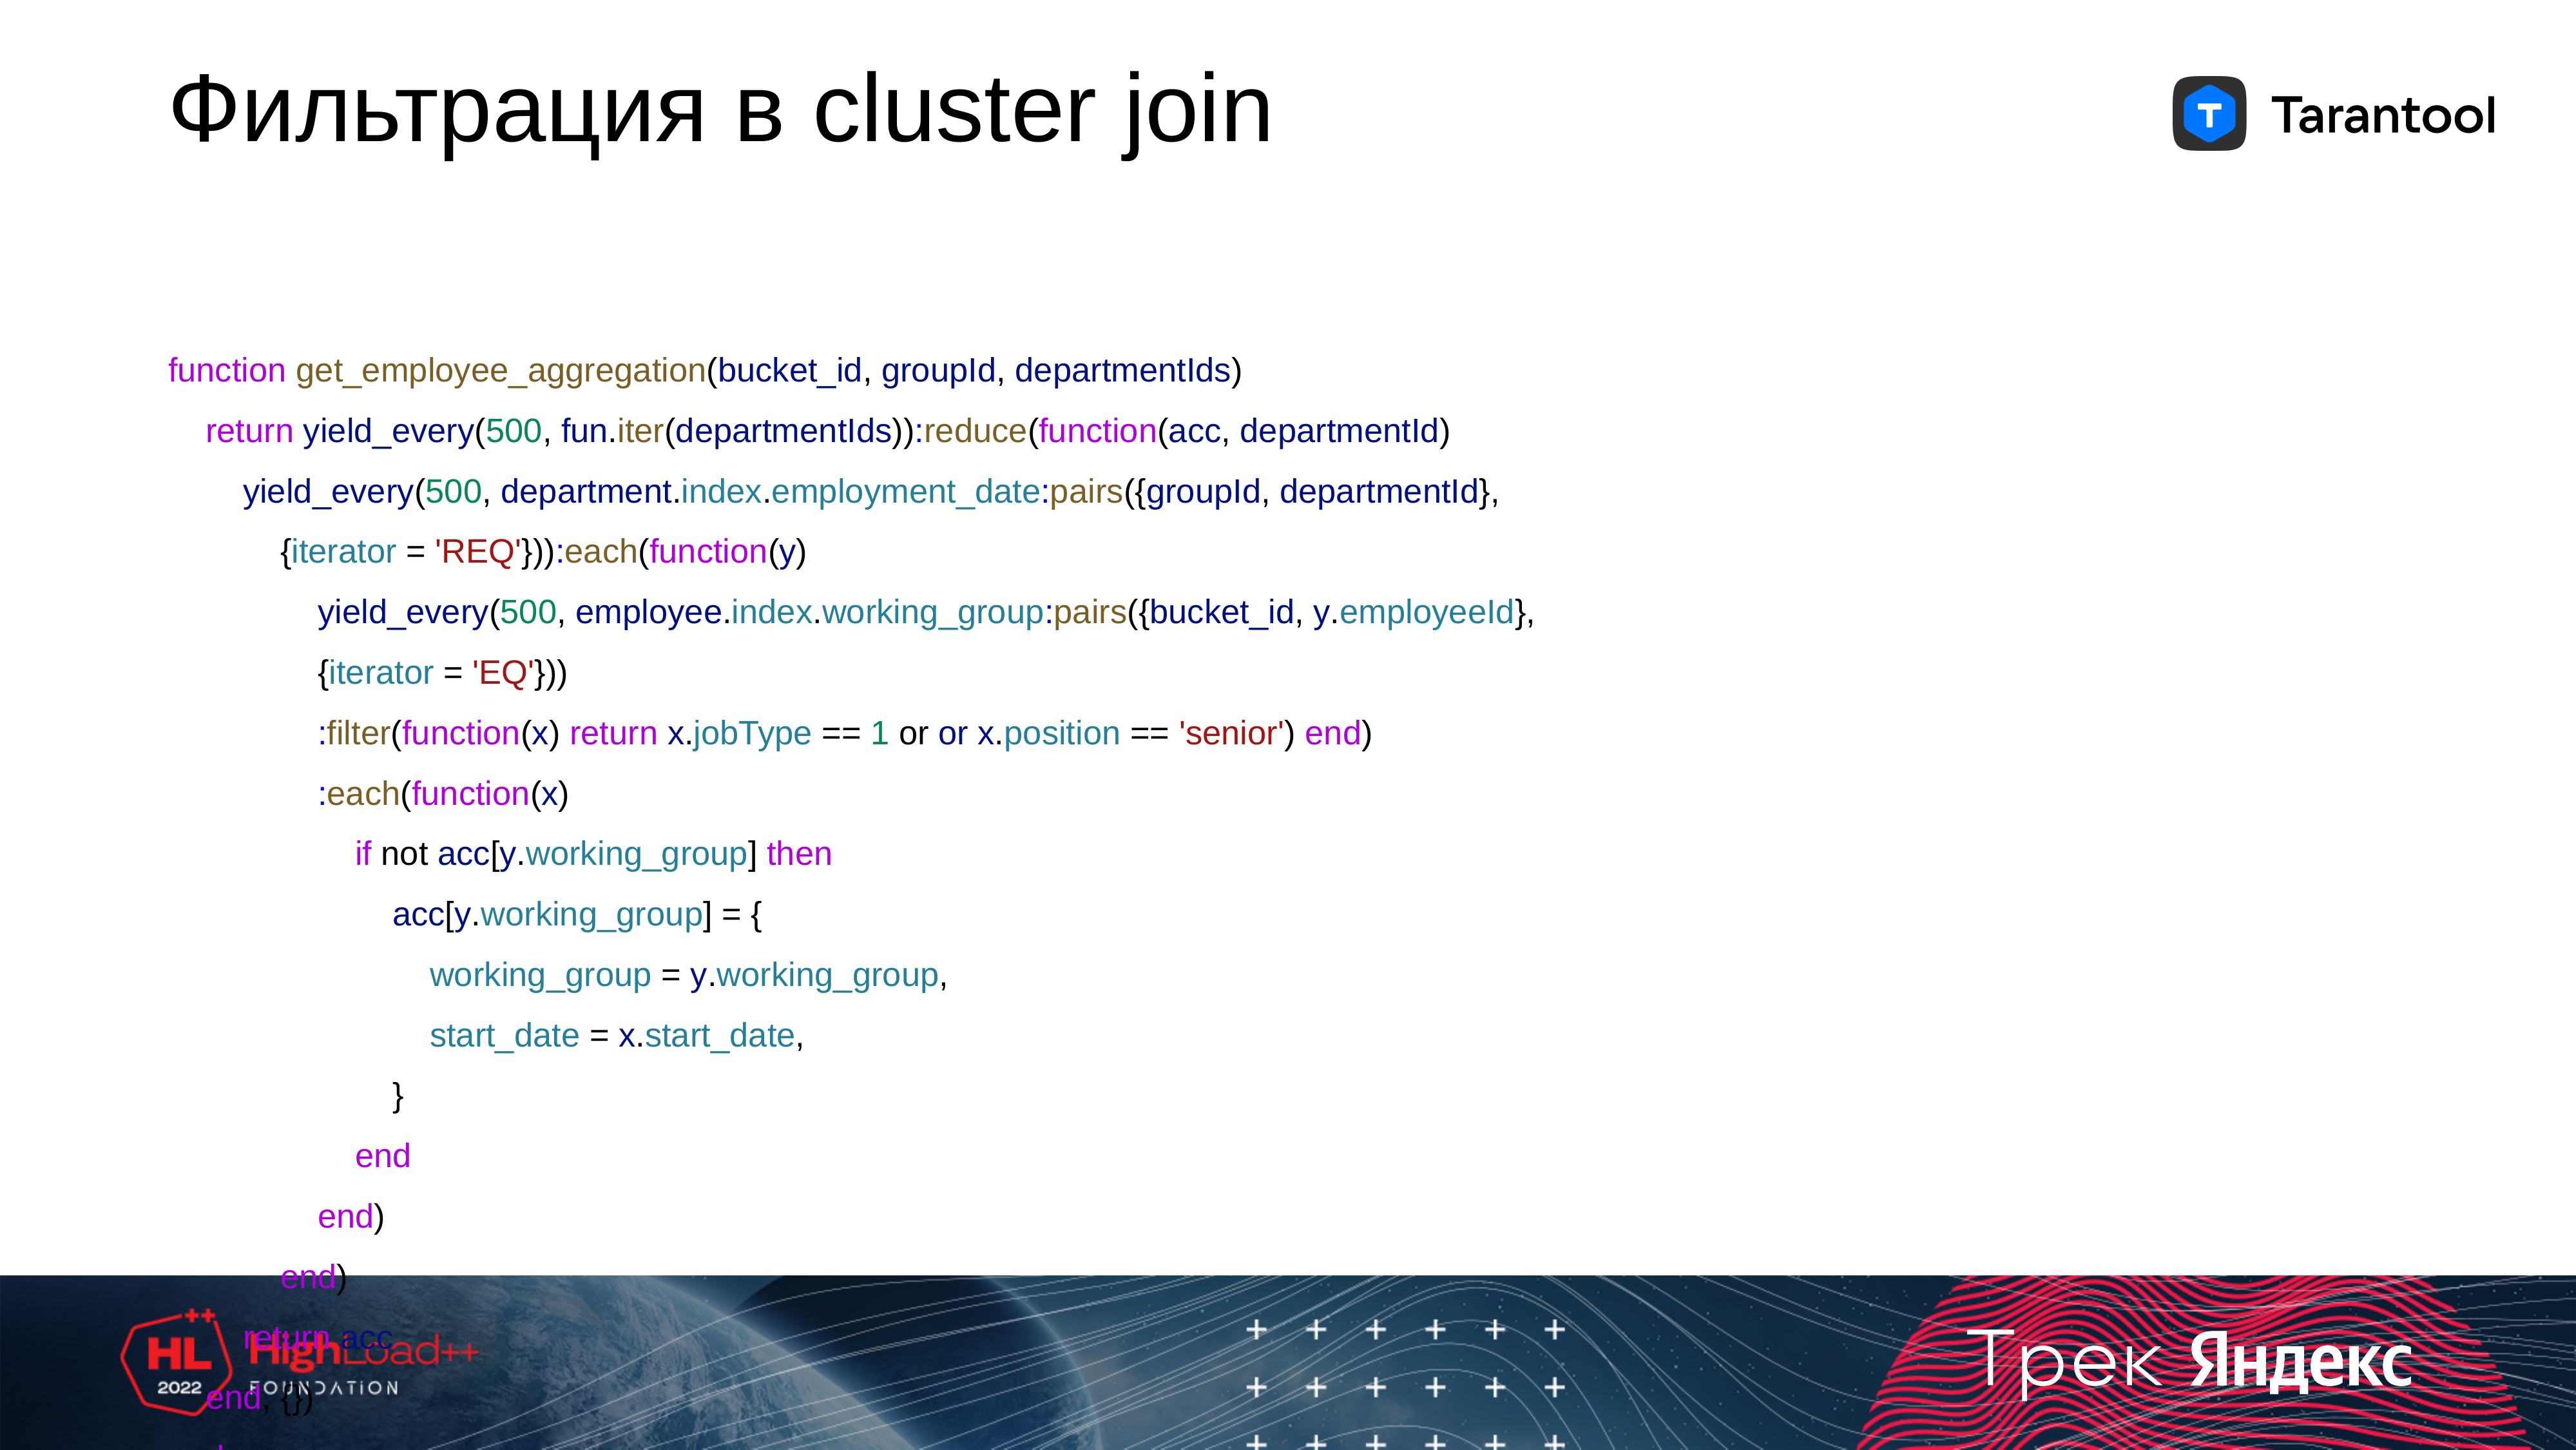

# Фильтрация в cluster join
function get_employee_aggregation(bucket_id, groupId, departmentIds)
    return yield_every(500, fun.iter(departmentIds)):reduce(function(acc, departmentId)
        yield_every(500, department.index.employment_date:pairs({groupId, departmentId},
            {iterator = 'REQ'})):each(function(y)
                yield_every(500, employee.index.working_group:pairs({bucket_id, y.employeeId},
                {iterator = 'EQ'}))
                :filter(function(x) return x.jobType == 1 or or x.position == 'senior') end)
                :each(function(x)
                    if not acc[y.working_group] then
                        acc[y.working_group] = {
                            working_group = y.working_group,
                            start_date = x.start_date,
                        }
                    end
                end)
            end)
        return acc
    end, {})
end